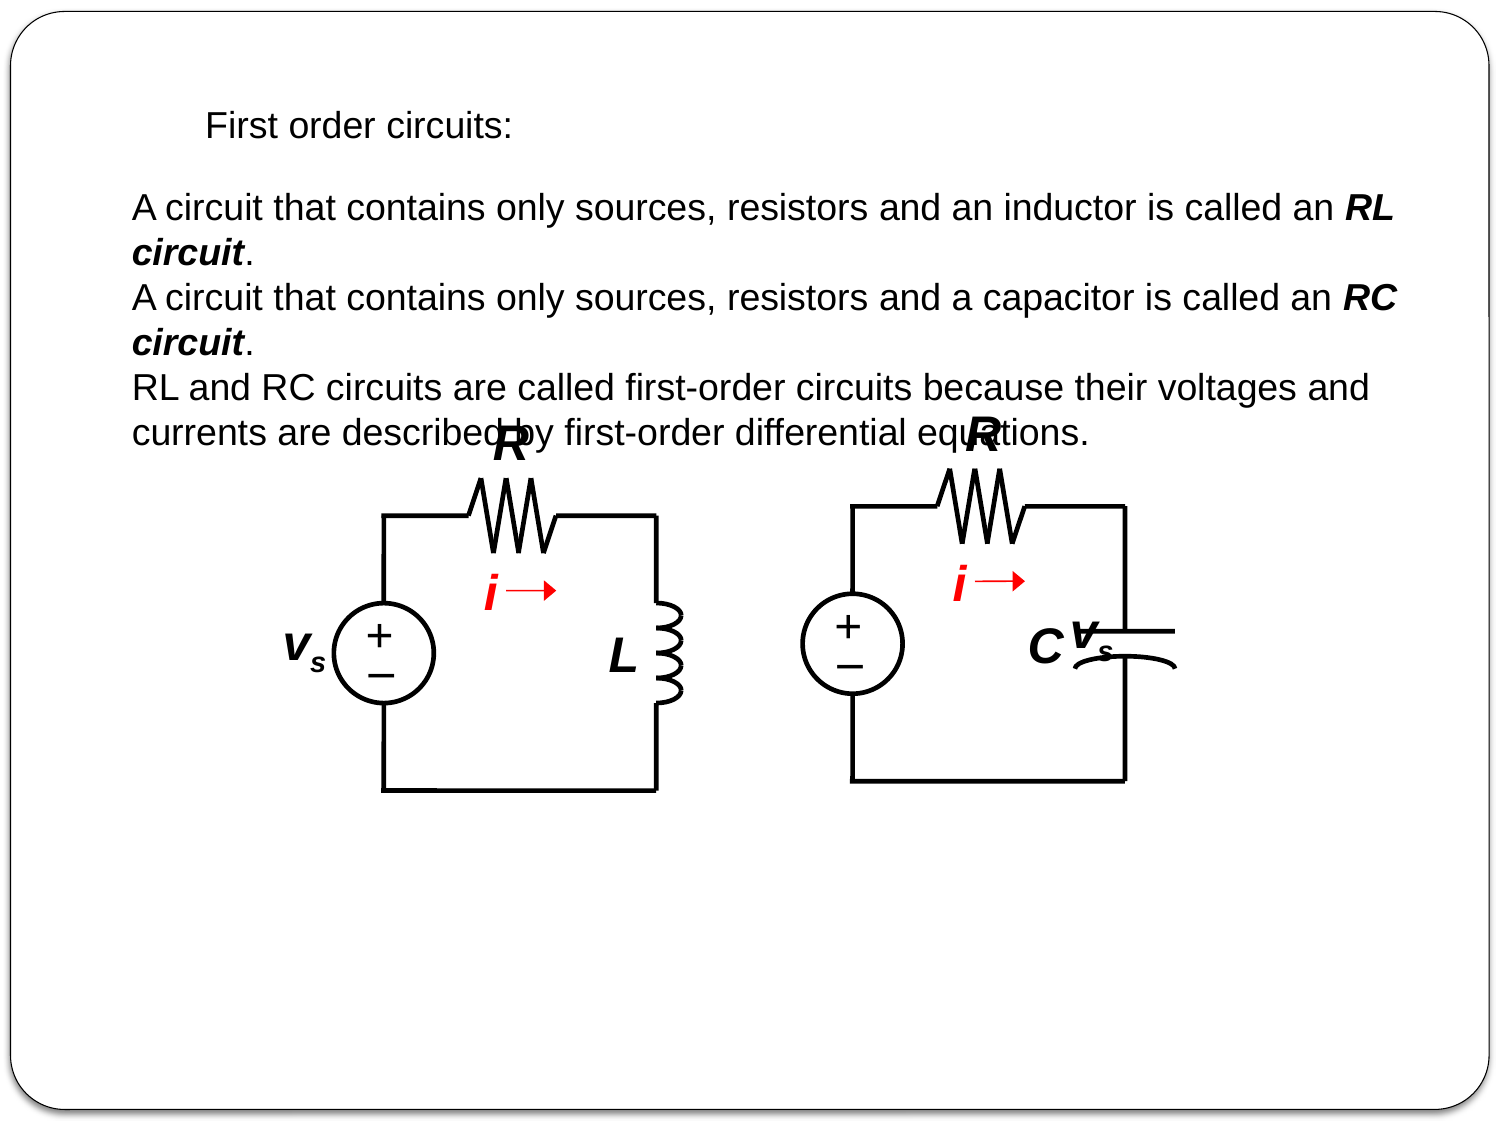

First order circuits:
A circuit that contains only sources, resistors and an inductor is called an RL circuit.
A circuit that contains only sources, resistors and a capacitor is called an RC circuit.
RL and RC circuits are called first-order circuits because their voltages and currents are described by first-order differential equations.

R
R

i
i

vs

–
+
vs

–
+
C
L